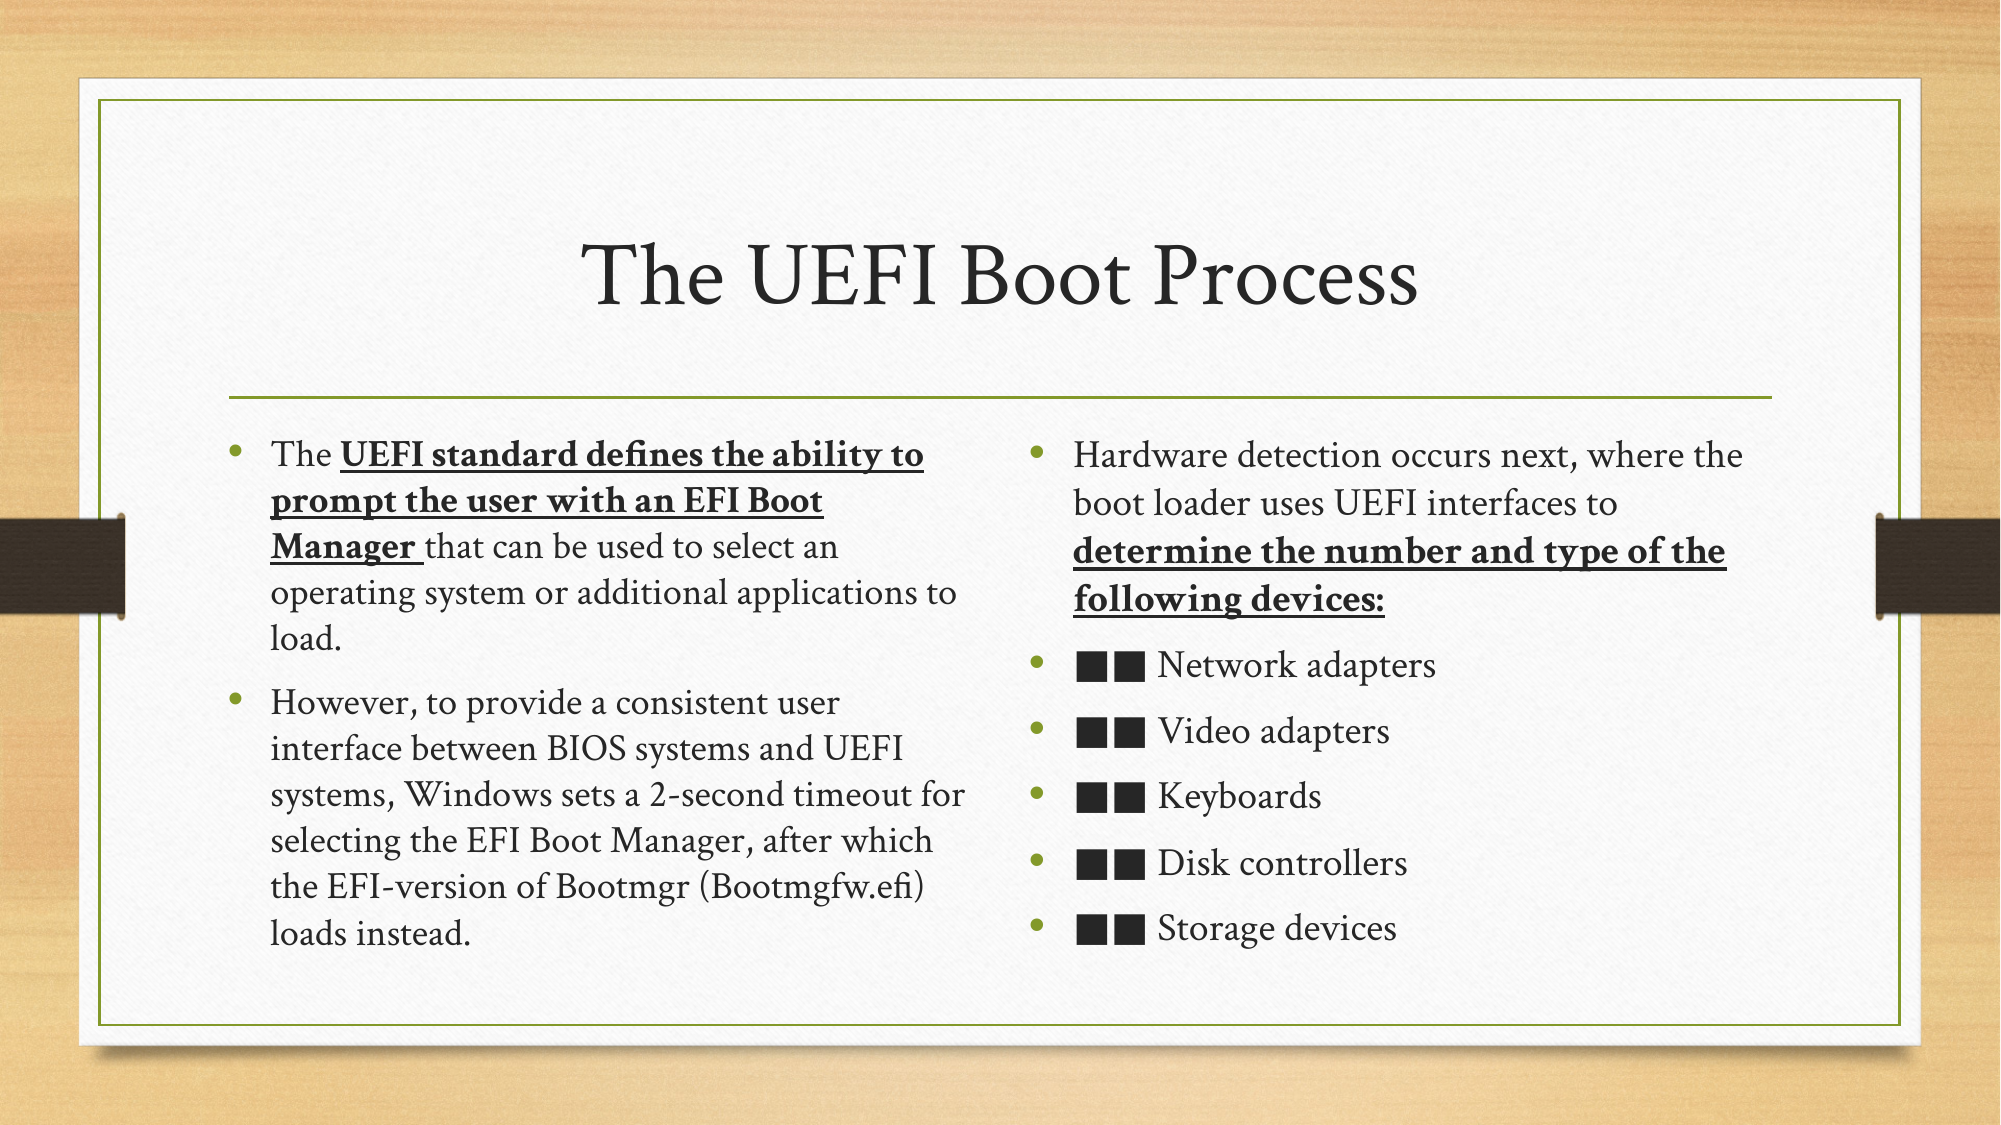

# The UEFI Boot Process
The UEFI standard defines the ability to prompt the user with an EFI Boot Manager that can be used to select an operating system or additional applications to load.
However, to provide a consistent user interface between BIOS systems and UEFI systems, Windows sets a 2-second timeout for selecting the EFI Boot Manager, after which the EFI-version of Bootmgr (Bootmgfw.efi) loads instead.
Hardware detection occurs next, where the boot loader uses UEFI interfaces to determine the number and type of the following devices:
■■ Network adapters
■■ Video adapters
■■ Keyboards
■■ Disk controllers
■■ Storage devices